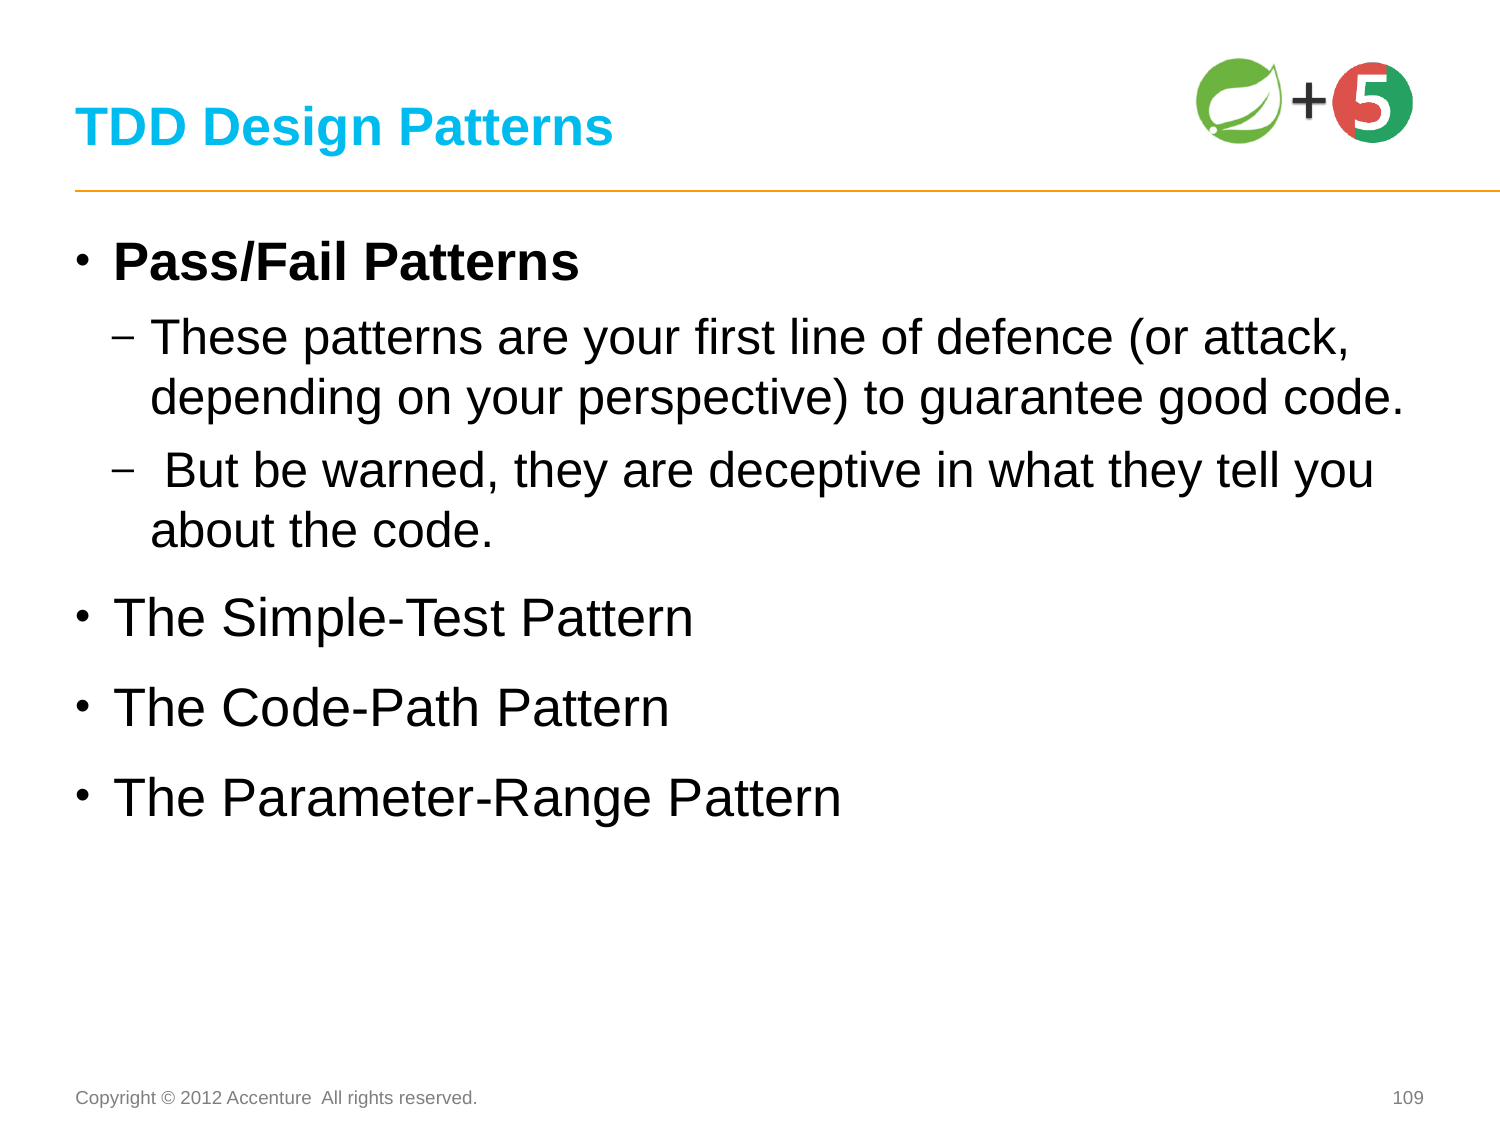

# TDD Design Patterns
Pass/Fail Patterns
These patterns are your first line of defence (or attack, depending on your perspective) to guarantee good code.
 But be warned, they are deceptive in what they tell you about the code.
The Simple-Test Pattern
The Code-Path Pattern
The Parameter-Range Pattern